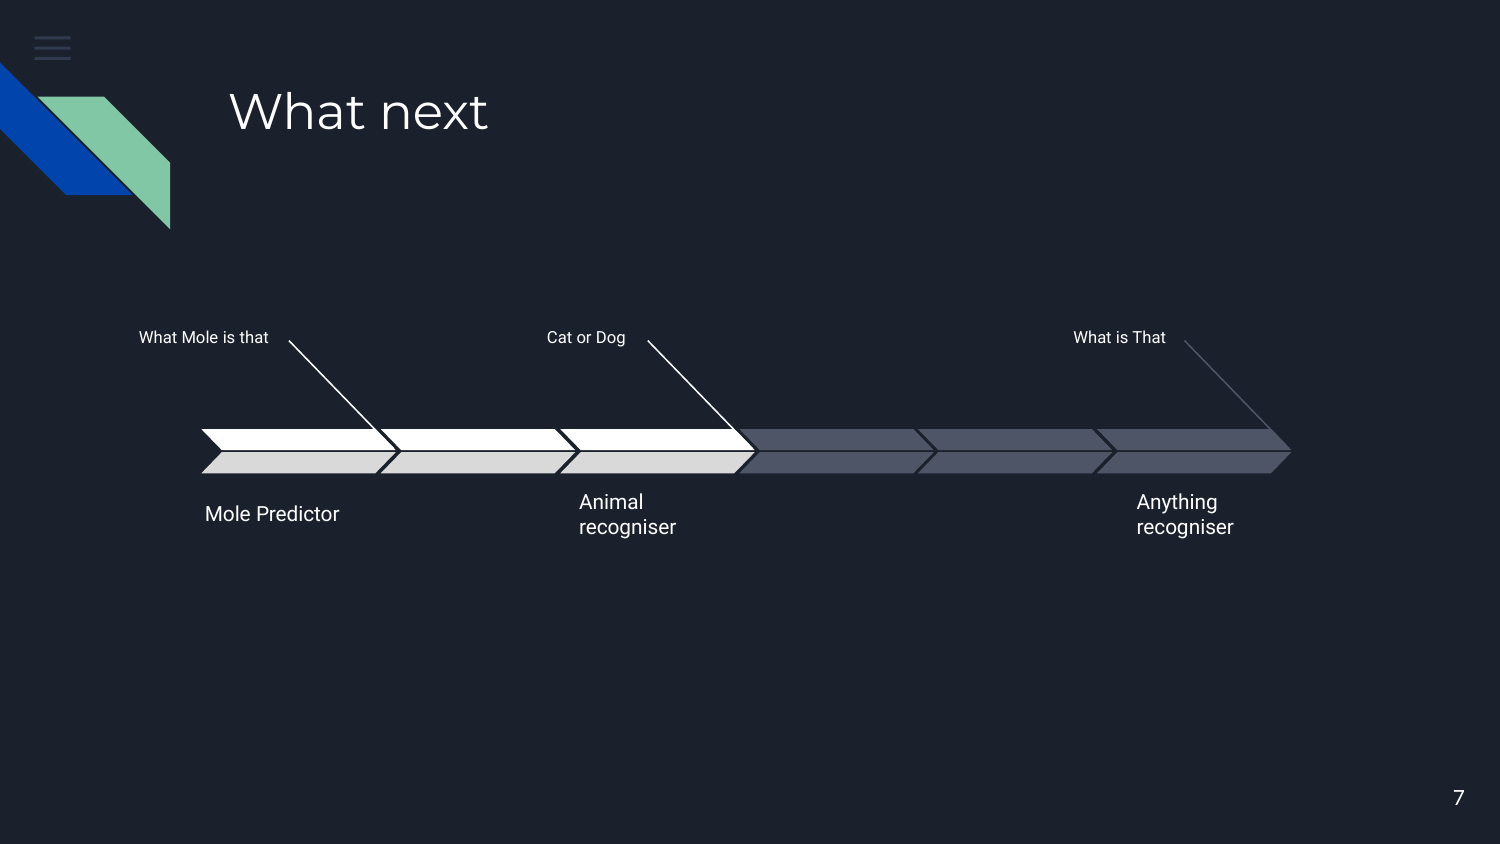

# What next
What Mole is that

Cat or Dog

What is That

Mole Predictor
Animal recogniser
Anything recogniser
7